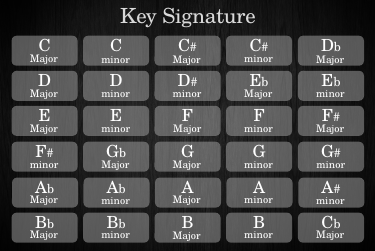

Key Signature
C

Db

C

C#

C#

Major
minor
minor
Major
Major
D

Eb

D

D#

Eb

Major
Major
minor
minor
minor
E

F#

E

F

F

minor
Major
Major
Major
minor
F#

G#

Gb

G

G

Major
Major
minor
minor
minor
Ab

A#

Ab

A

A

minor
Major
Major
minor
minor
Bb

Cb

Bb

B

B

Major
Major
minor
minor
Major